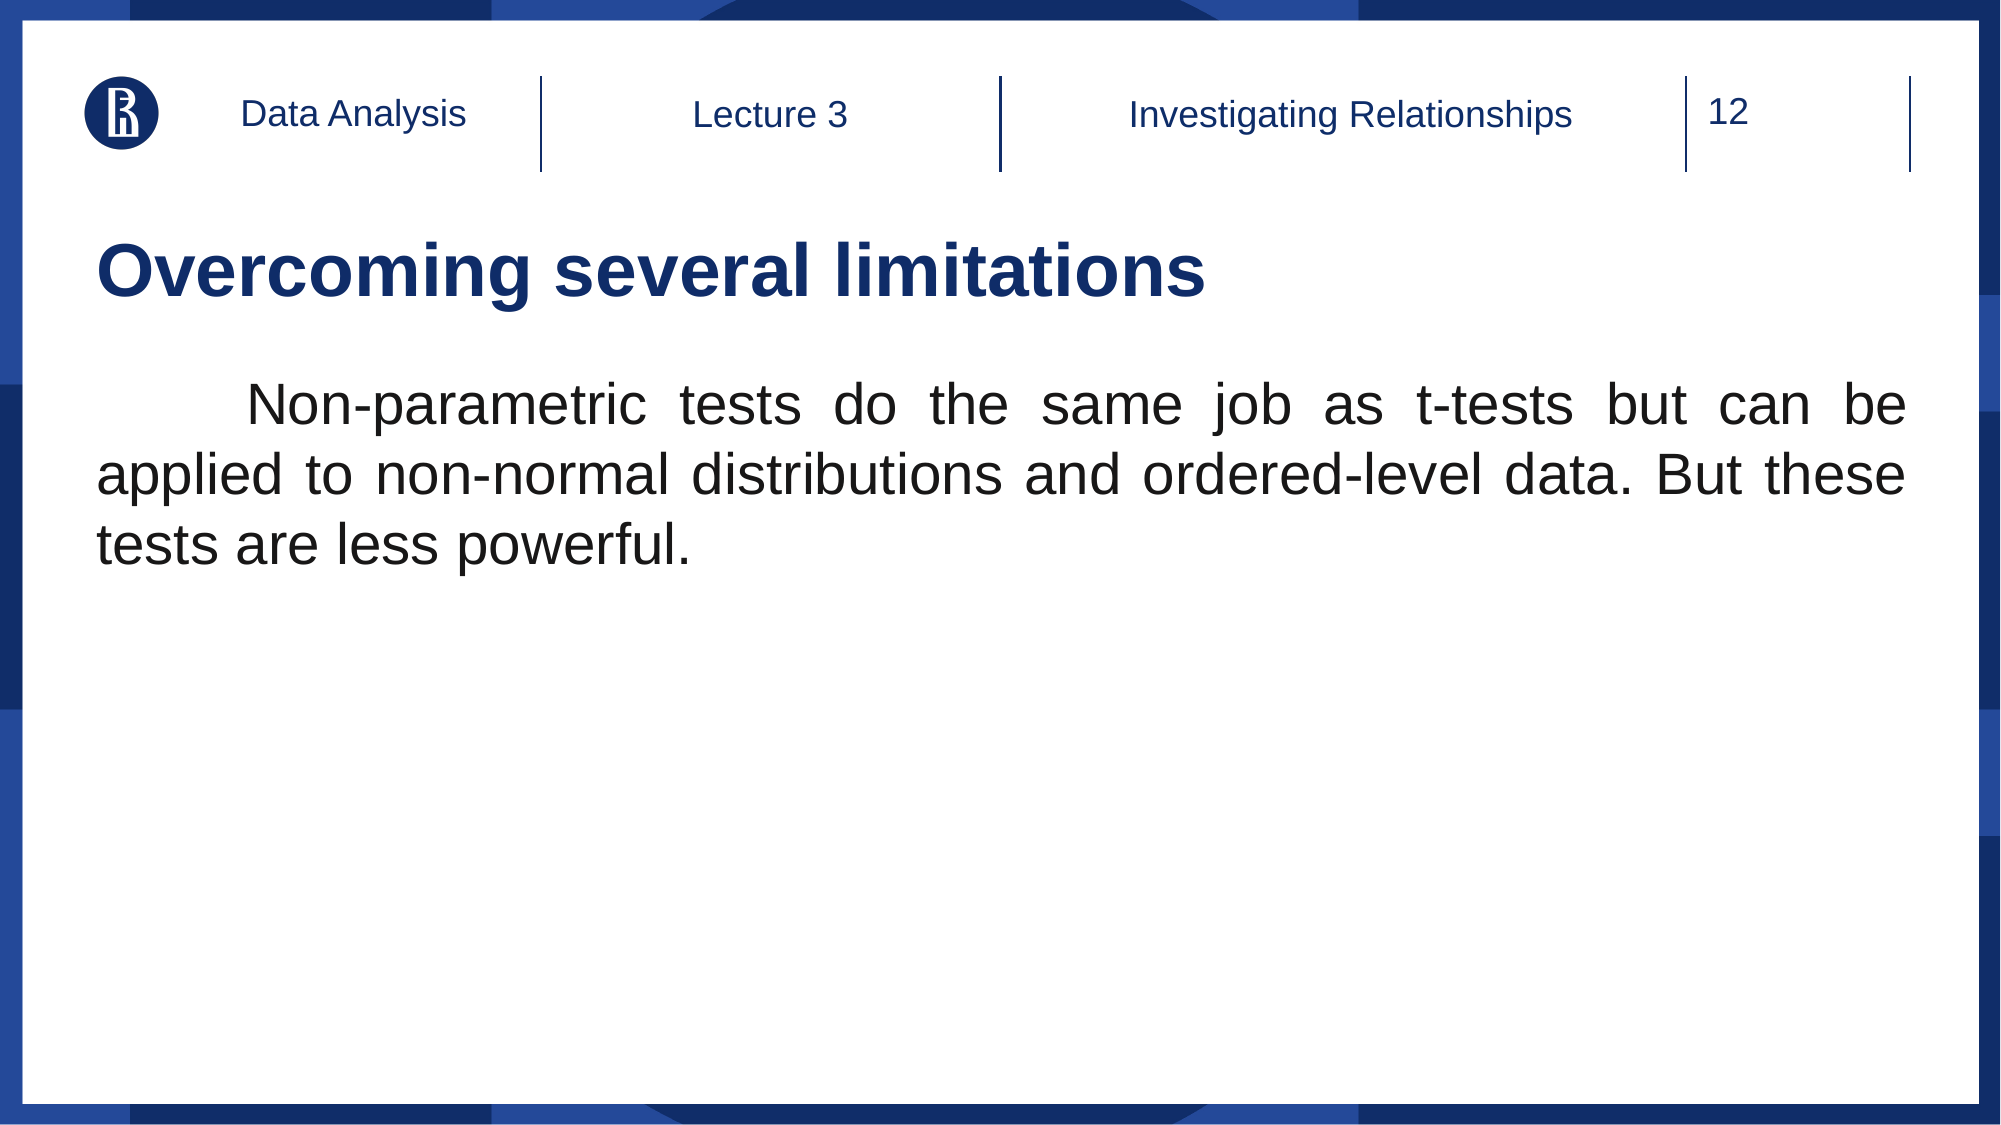

Data Analysis
Lecture 3
Investigating Relationships
# Overcoming several limitations
	Non-parametric tests do the same job as t-tests but can be applied to non-normal distributions and ordered-level data. But these tests are less powerful.